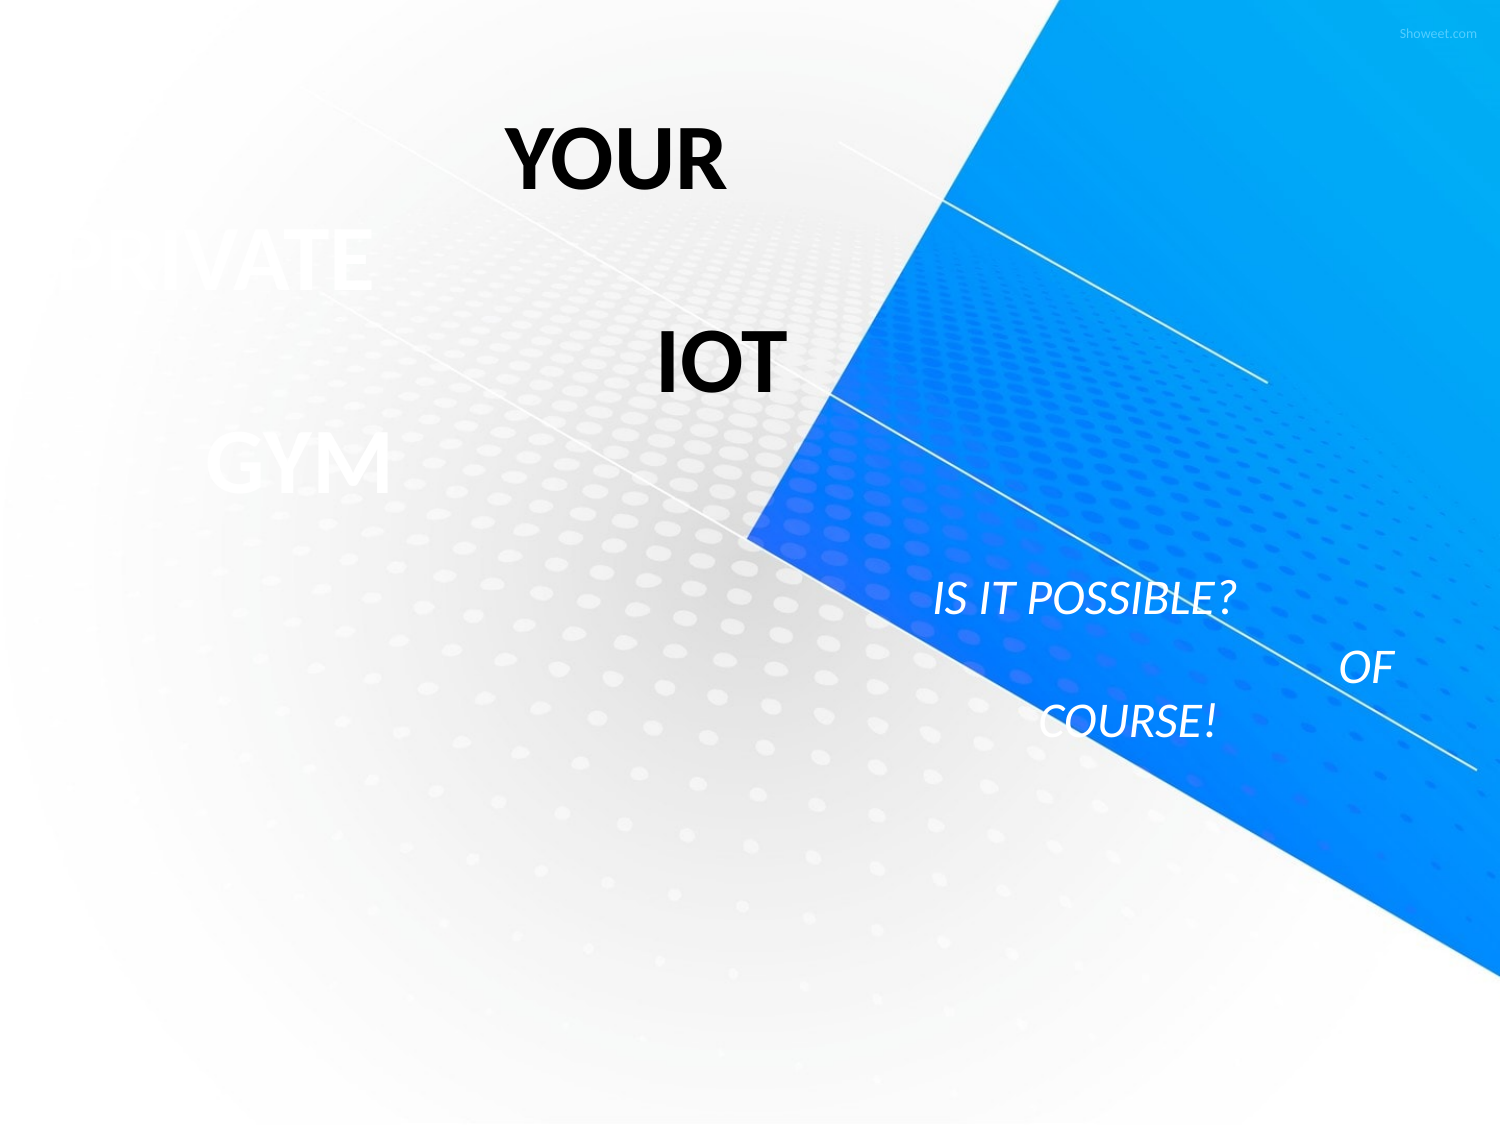

# Your                   PRIVATE IOT 					GYM
Is it possible?
			Of Course!